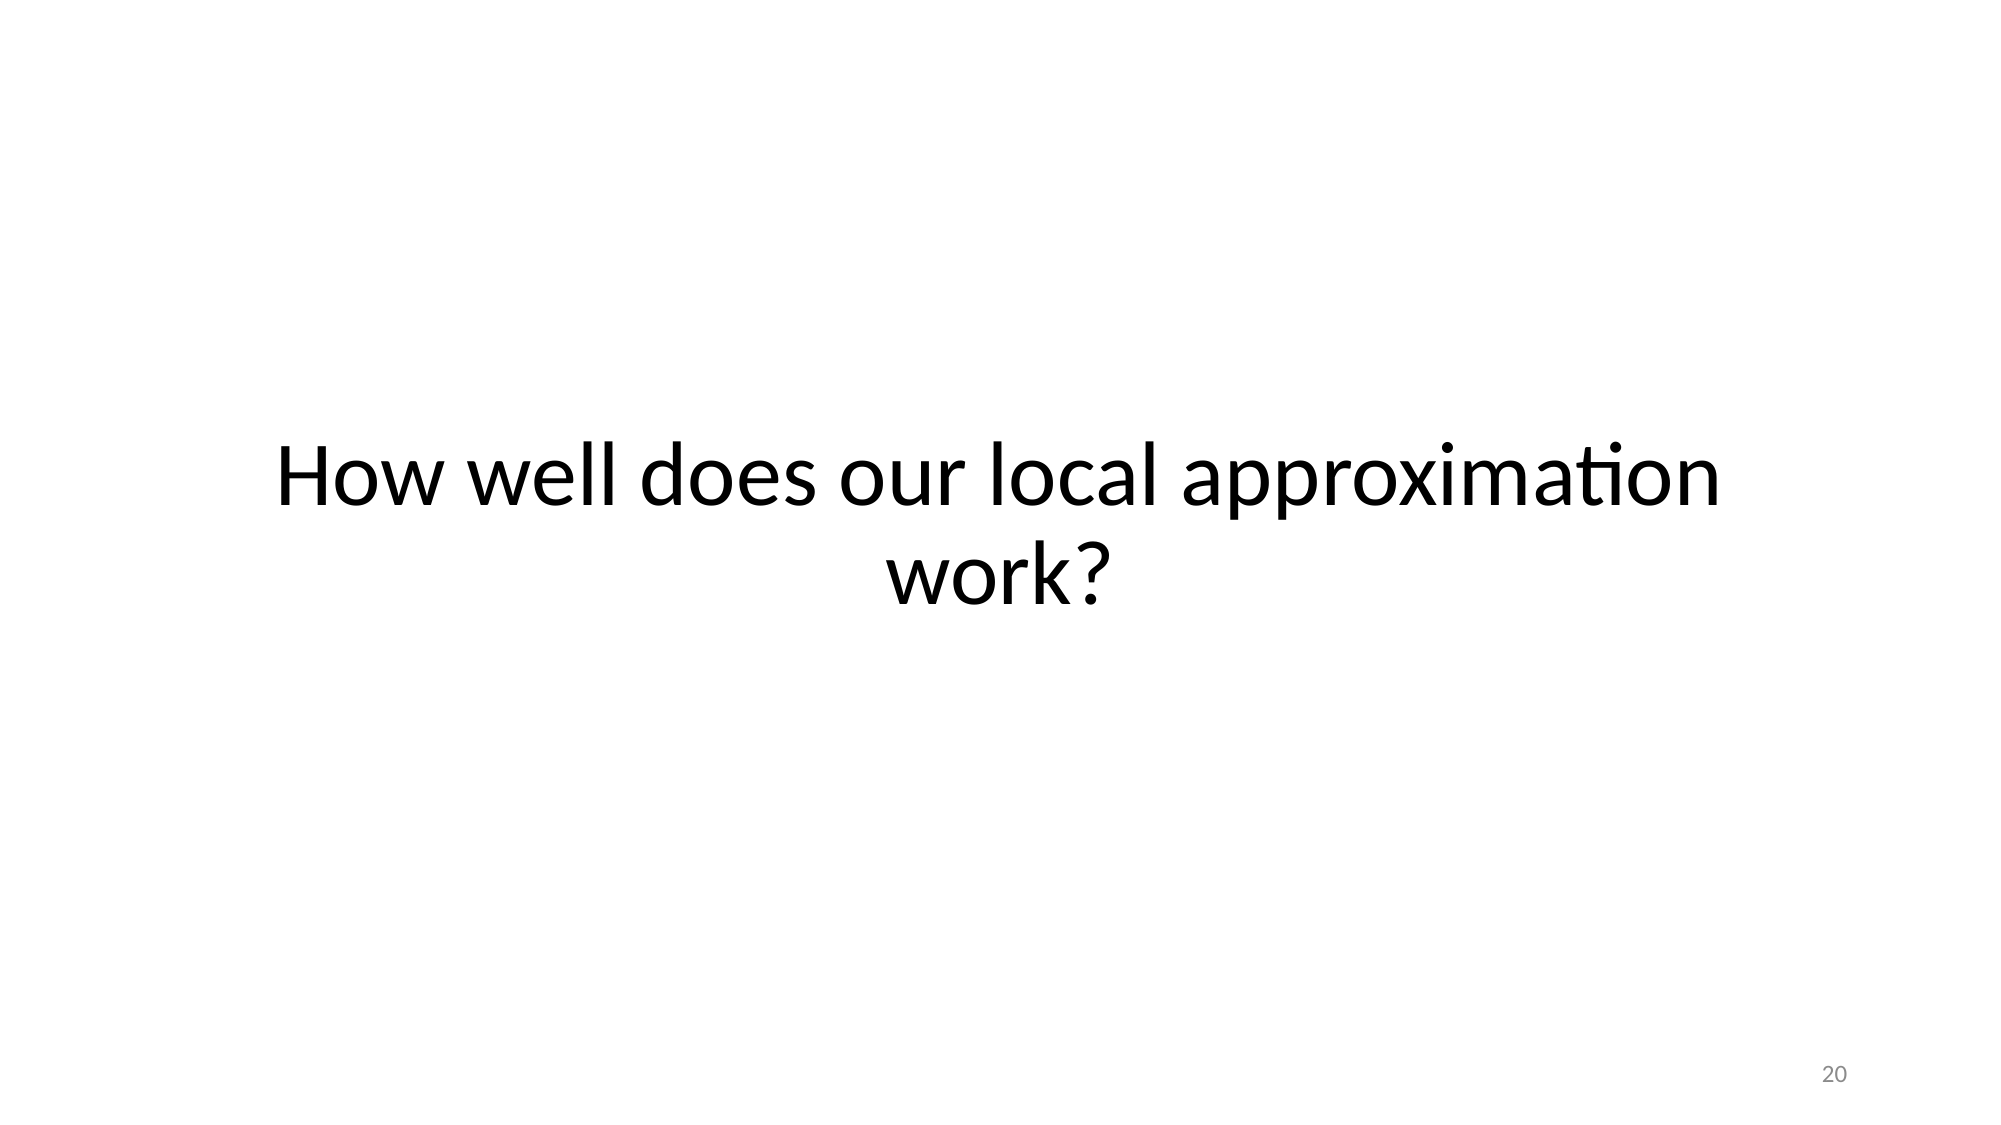

# How well does our local approximation work?
20